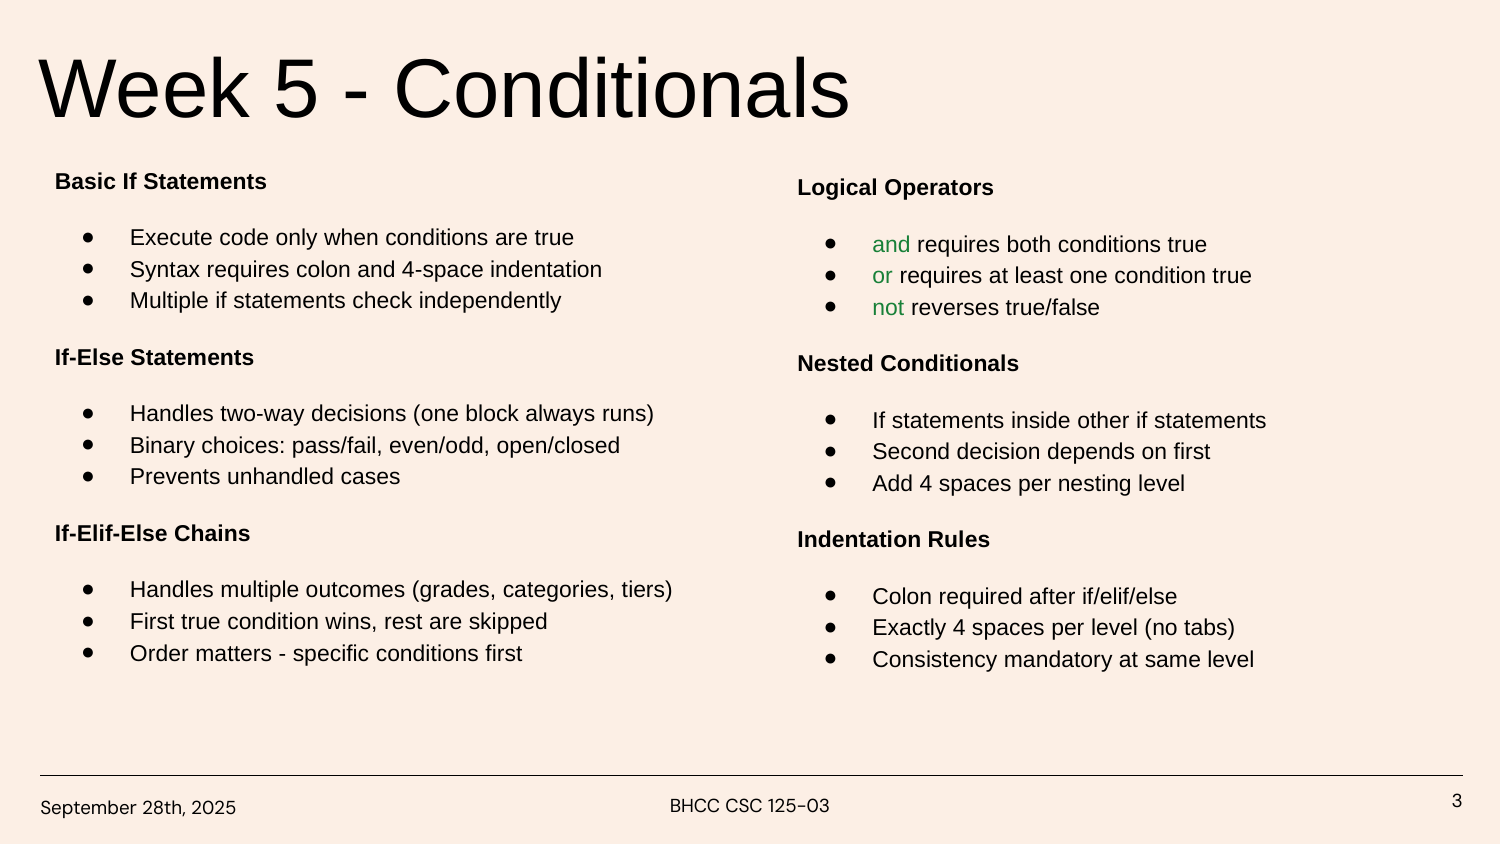

# Week 5 - Conditionals

Basic If Statements
Execute code only when conditions are true
Syntax requires colon and 4-space indentation
Multiple if statements check independently
If-Else Statements
Handles two-way decisions (one block always runs)
Binary choices: pass/fail, even/odd, open/closed
Prevents unhandled cases
If-Elif-Else Chains
Handles multiple outcomes (grades, categories, tiers)
First true condition wins, rest are skipped
Order matters - specific conditions first
Logical Operators
and requires both conditions true
or requires at least one condition true
not reverses true/false
Nested Conditionals
If statements inside other if statements
Second decision depends on first
Add 4 spaces per nesting level
Indentation Rules
Colon required after if/elif/else
Exactly 4 spaces per level (no tabs)
Consistency mandatory at same level

BHCC CSC 125-03
3
September 28th, 2025